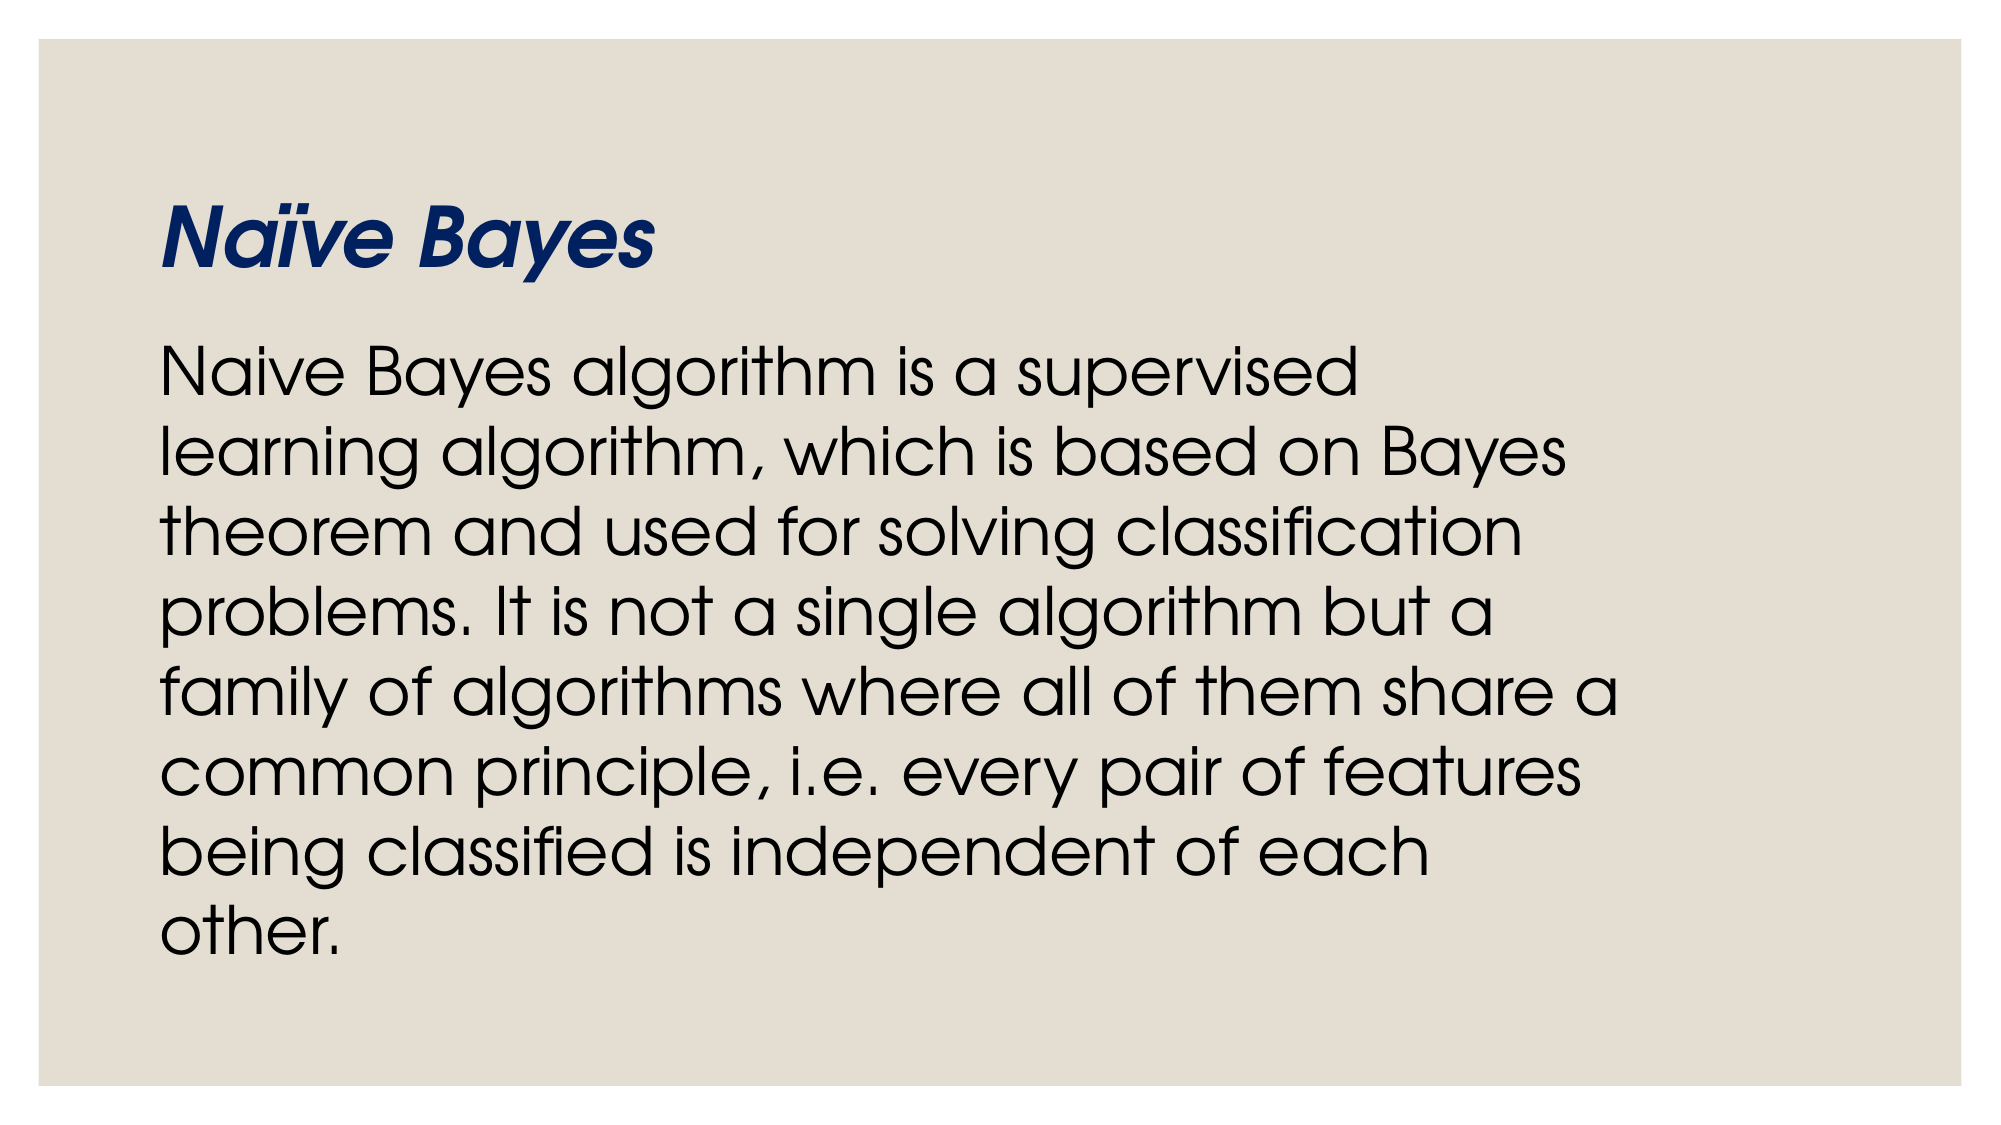

Naïve Bayes

Naive Bayes algorithm is a supervised learning algorithm, which is based on Bayes theorem and used for solving classification problems. It is not a single algorithm but a family of algorithms where all of them share a common principle, i.e. every pair of features being classified is independent of each other.